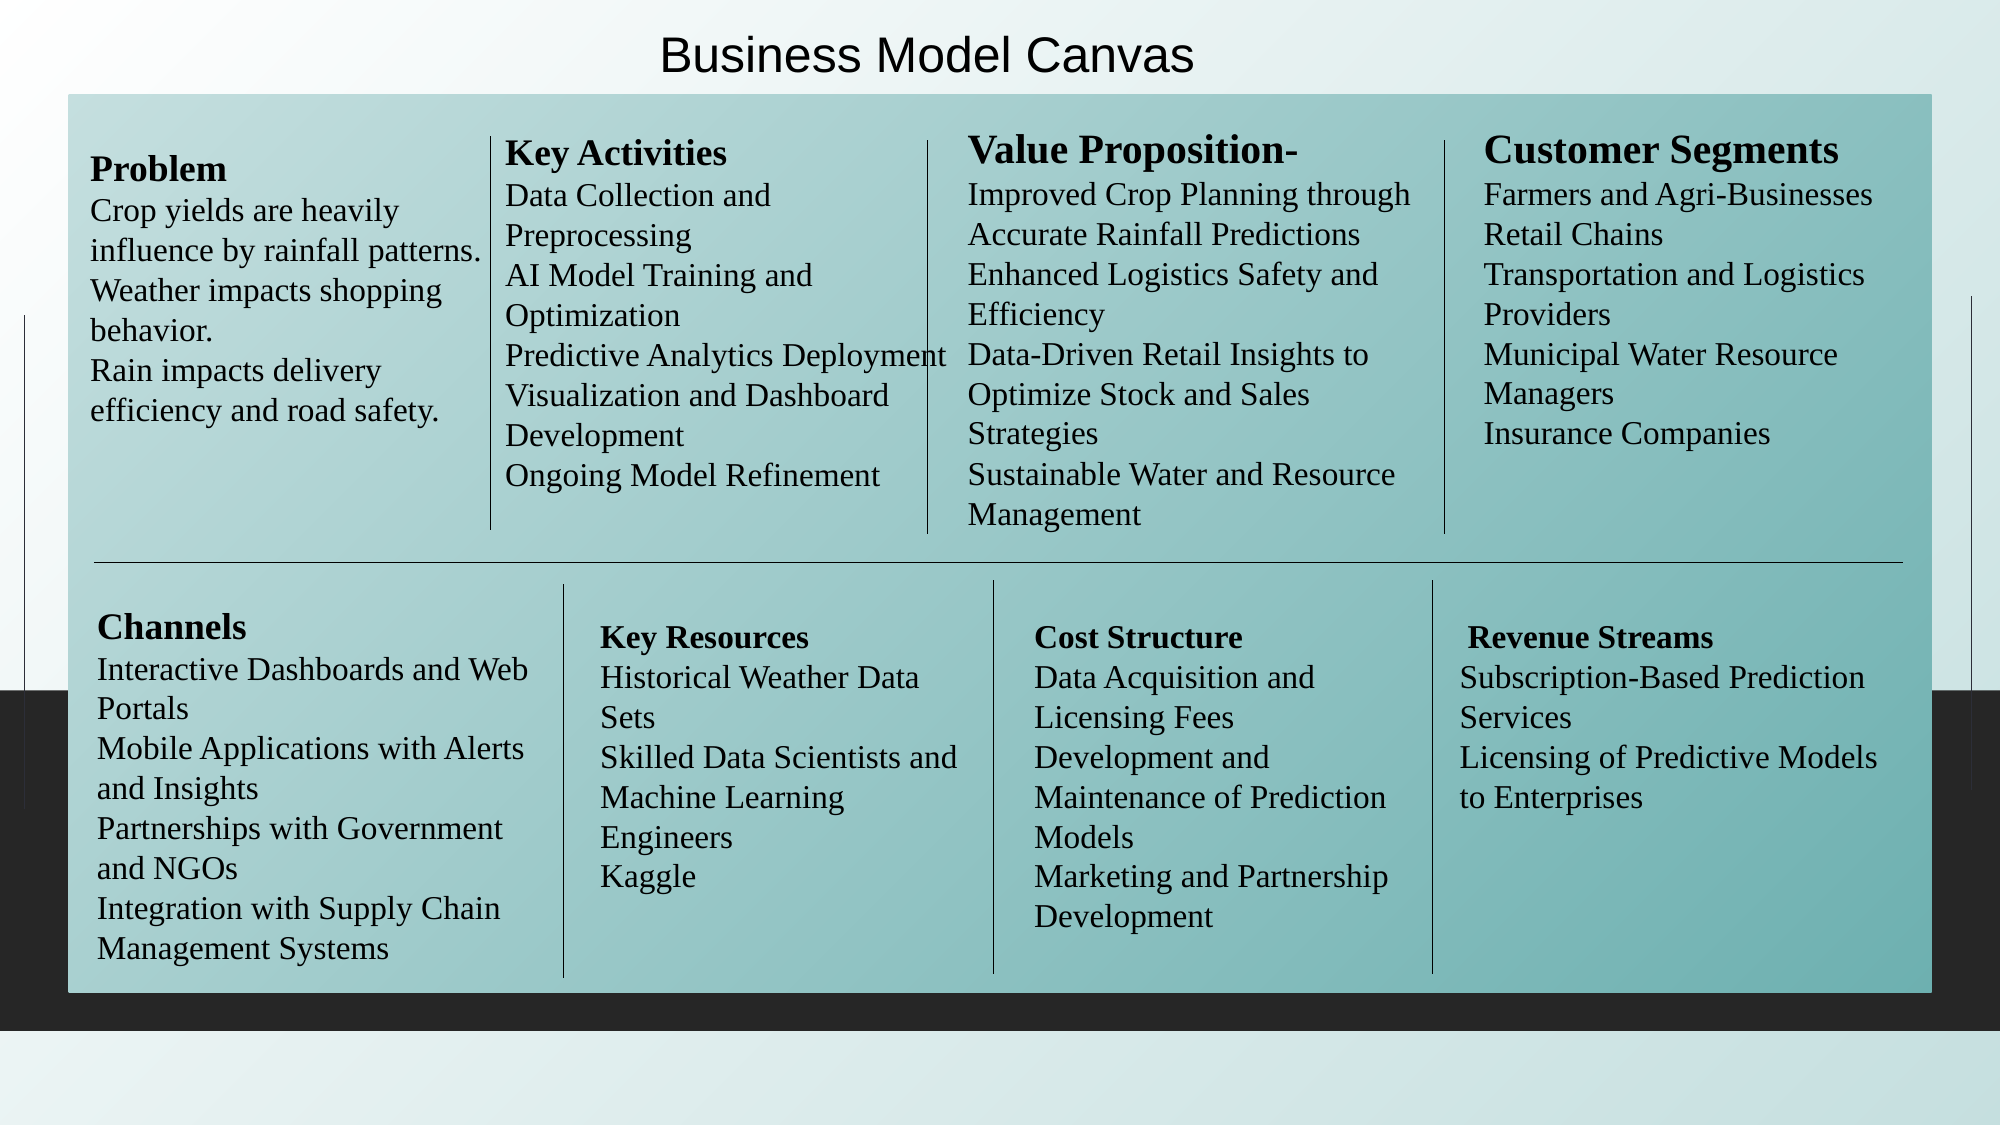

Business Model Canvas

Customer Segments
Farmers and Agri-Businesses
Retail Chains
Transportation and Logistics Providers
Municipal Water Resource Managers
Insurance Companies
Value Proposition-
Improved Crop Planning through Accurate Rainfall Predictions
Enhanced Logistics Safety and Efficiency
Data-Driven Retail Insights to Optimize Stock and Sales Strategies
Sustainable Water and Resource Management
Key Activities
Data Collection and Preprocessing
AI Model Training and Optimization
Predictive Analytics Deployment
Visualization and Dashboard Development
Ongoing Model Refinement

Problem
Crop yields are heavily influence by rainfall patterns.
Weather impacts shopping behavior.
Rain impacts delivery efficiency and road safety.

Channels
Interactive Dashboards and Web Portals
Mobile Applications with Alerts and Insights
Partnerships with Government and NGOs
Integration with Supply Chain Management Systems
 Revenue Streams
Subscription-Based Prediction Services
Licensing of Predictive Models to Enterprises
Cost Structure
Data Acquisition and Licensing Fees
Development and Maintenance of Prediction Models
Marketing and Partnership Development
Key Resources
Historical Weather Data Sets
Skilled Data Scientists and Machine Learning Engineers
Kaggle